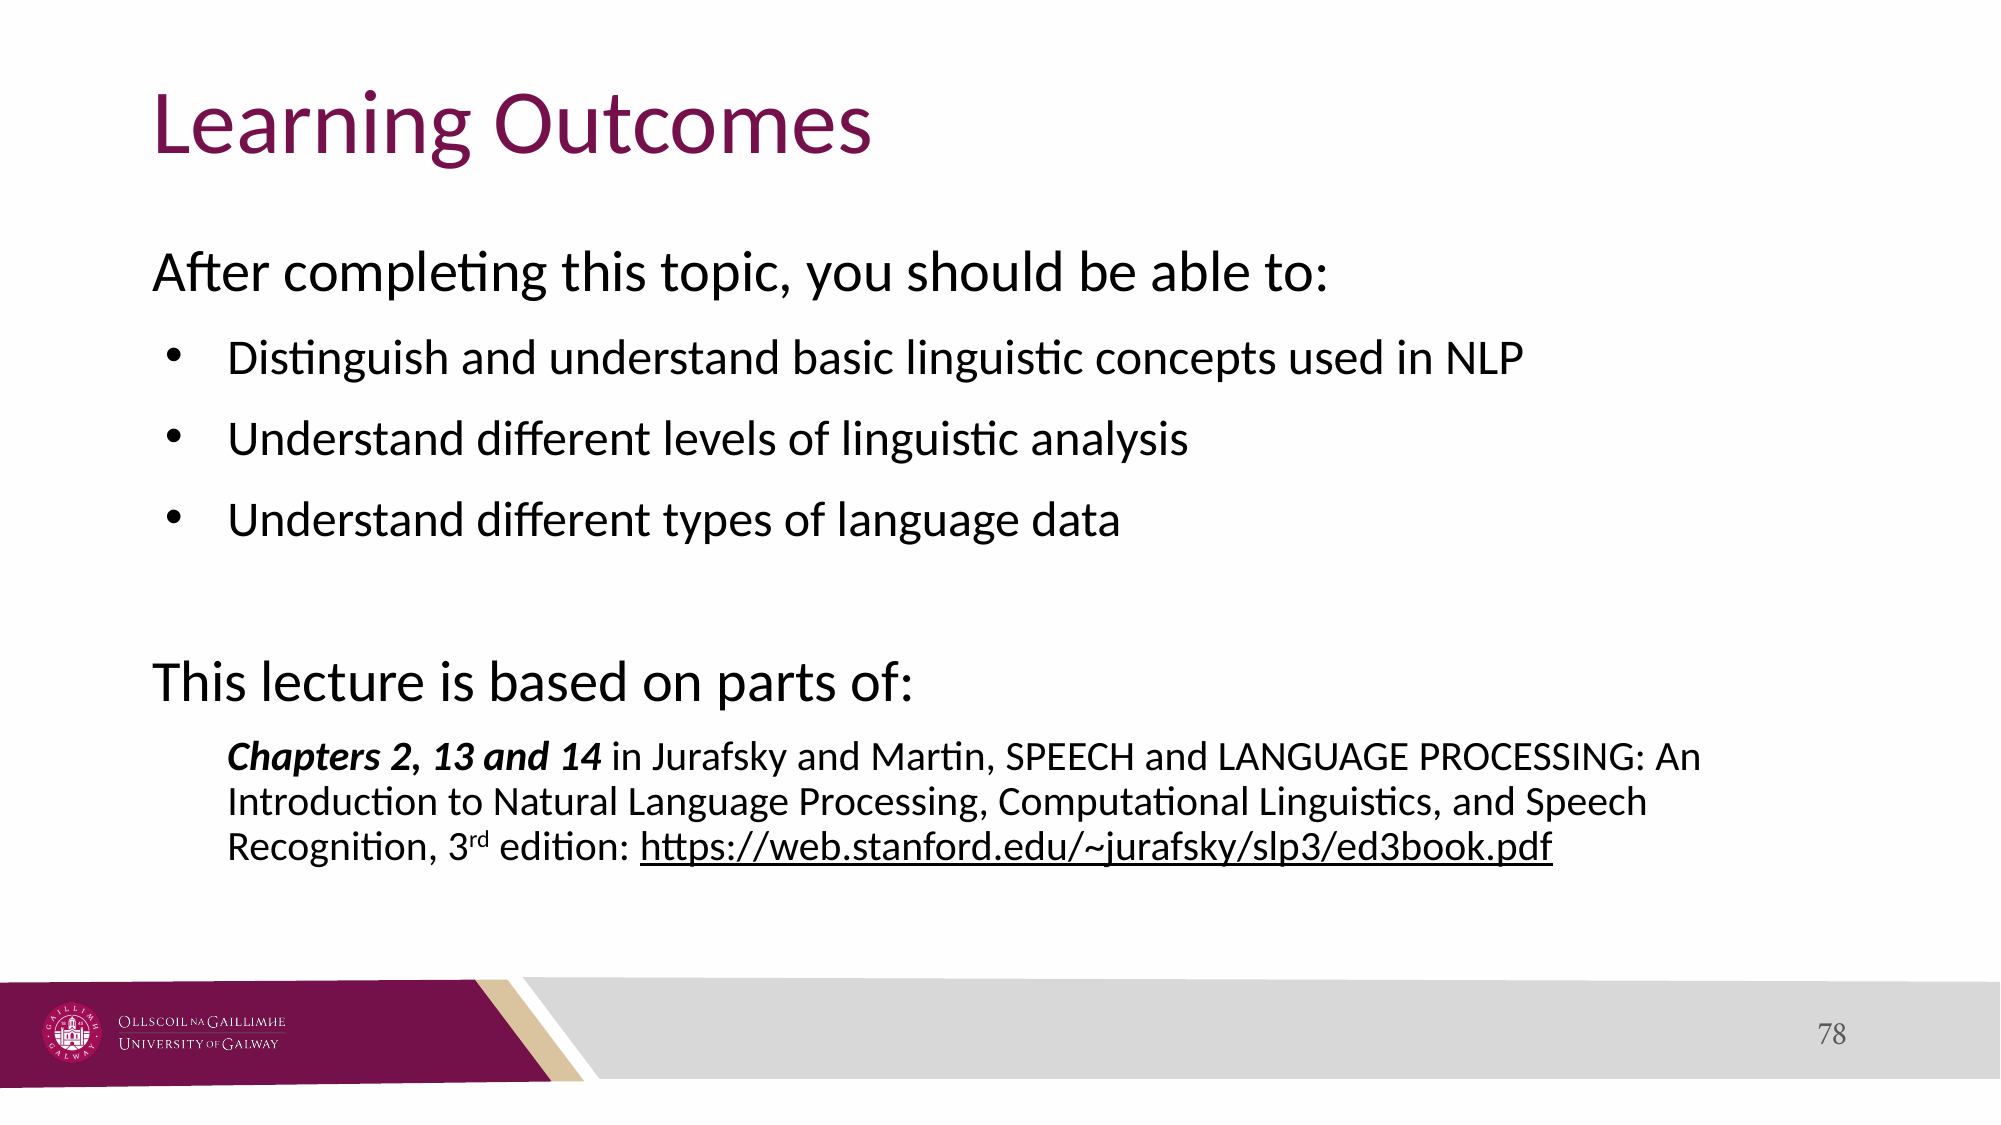

# Learning Outcomes
After completing this topic, you should be able to:
Distinguish and understand basic linguistic concepts used in NLP
Understand different levels of linguistic analysis
Understand different types of language data

This lecture is based on parts of:
Chapters 2, 13 and 14 in Jurafsky and Martin, SPEECH and LANGUAGE PROCESSING: An Introduction to Natural Language Processing, Computational Linguistics, and Speech Recognition, 3rd edition: https://web.stanford.edu/~jurafsky/slp3/ed3book.pdf
78